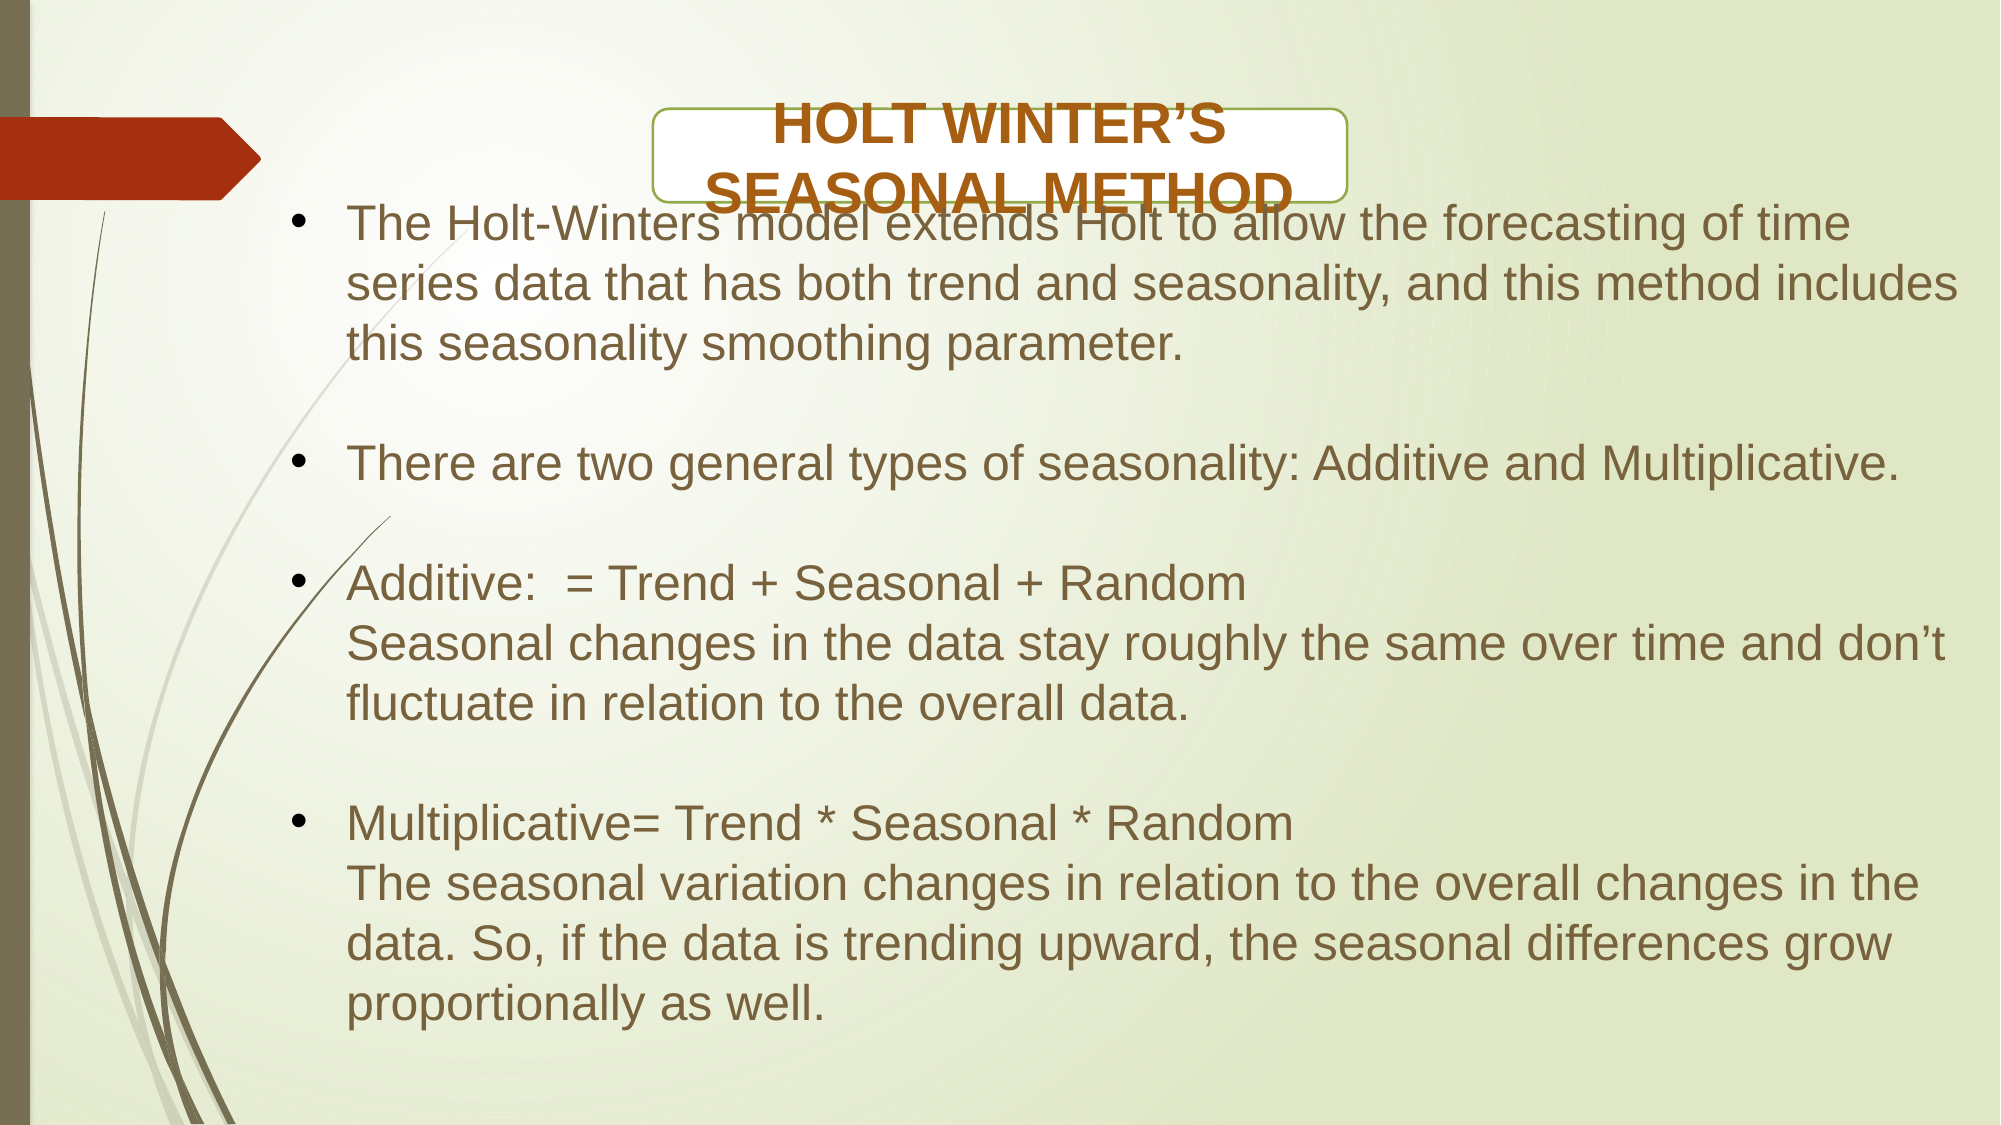

HOLT WINTER’S SEASONAL METHOD

The Holt-Winters model extends Holt to allow the forecasting of time series data that has both trend and seasonality, and this method includes this seasonality smoothing parameter.

There are two general types of seasonality: Additive and Multiplicative.

Additive:  = Trend + Seasonal + Random
Seasonal changes in the data stay roughly the same over time and don’t fluctuate in relation to the overall data.

Multiplicative= Trend * Seasonal * Random
The seasonal variation changes in relation to the overall changes in the data. So, if the data is trending upward, the seasonal differences grow proportionally as well.